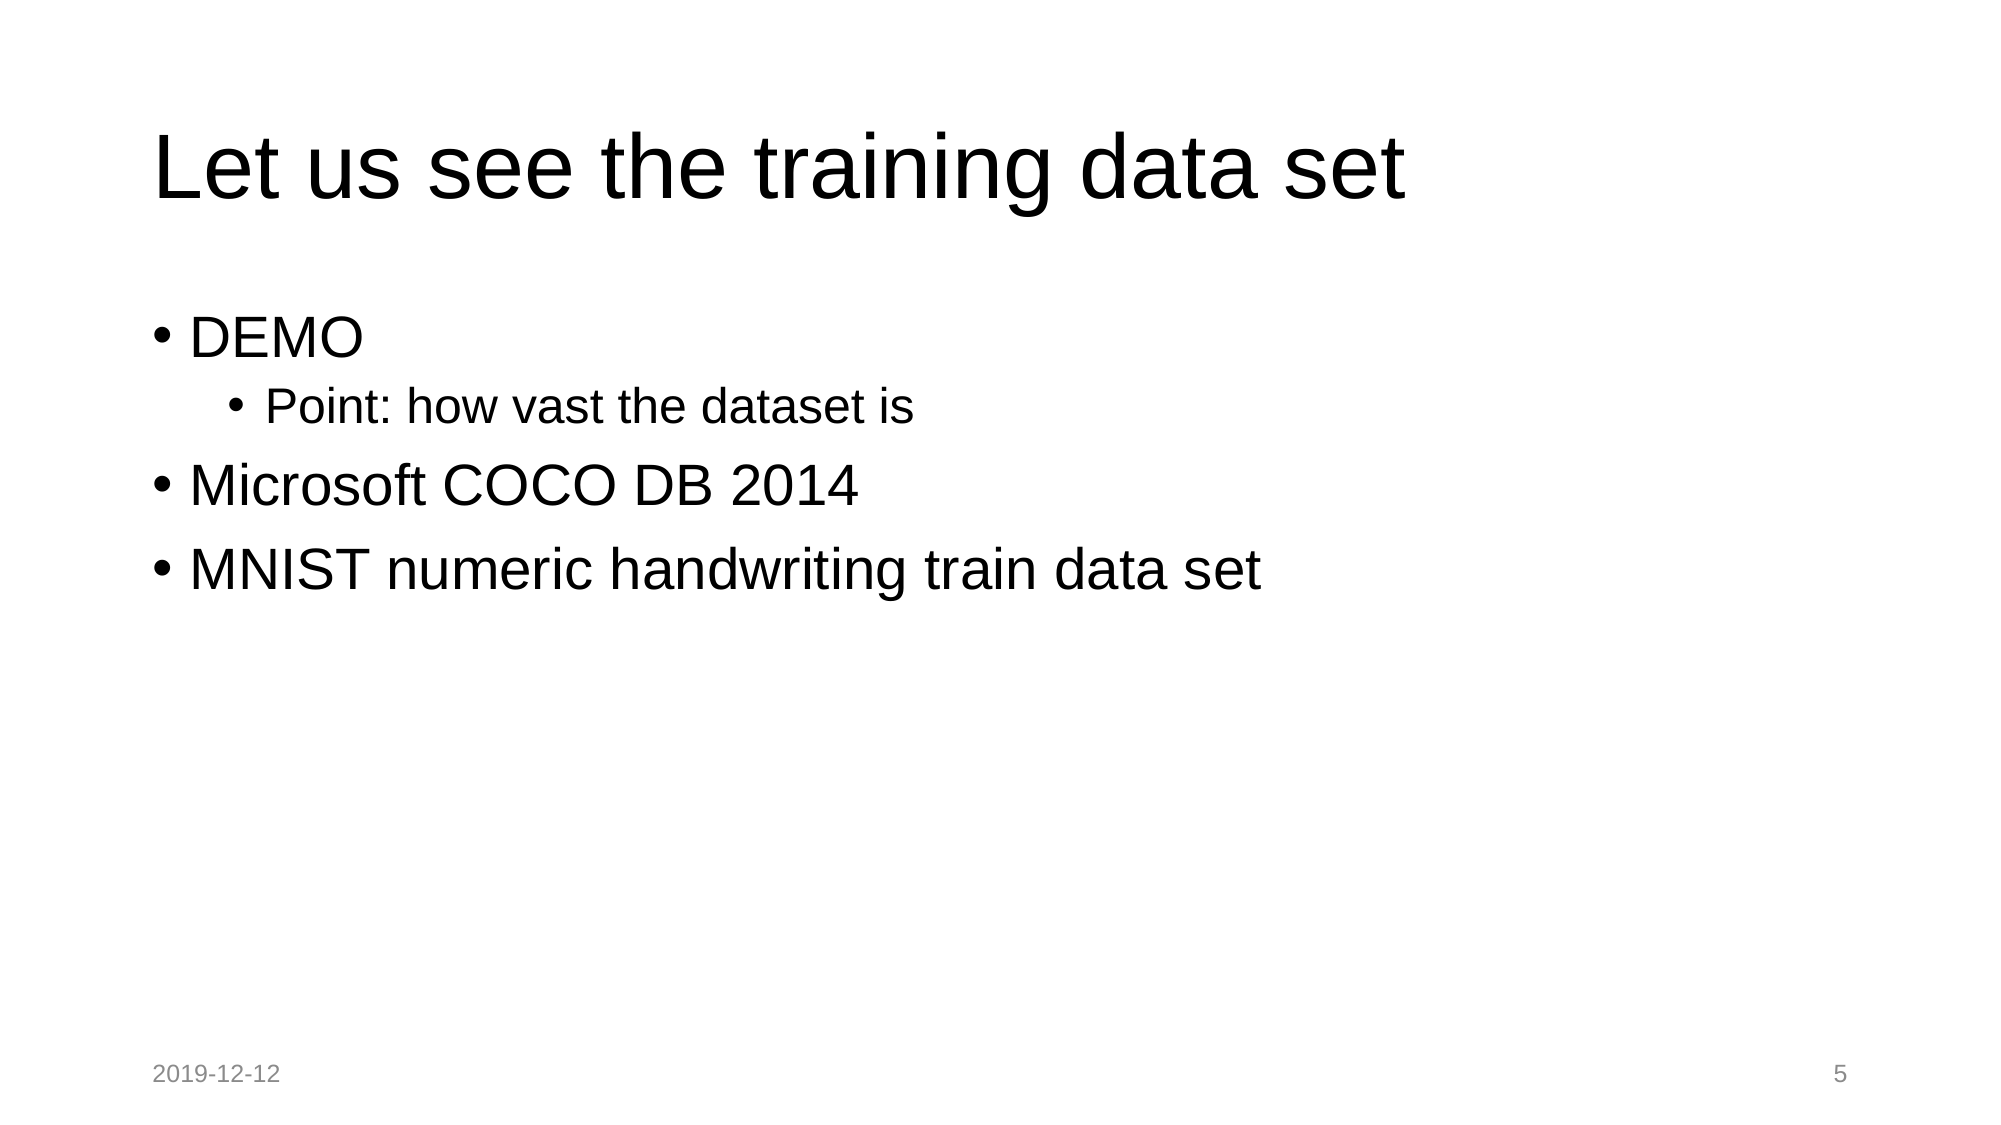

# Let us see the training data set
DEMO
Point: how vast the dataset is
Microsoft COCO DB 2014
MNIST numeric handwriting train data set
2019-12-12
5